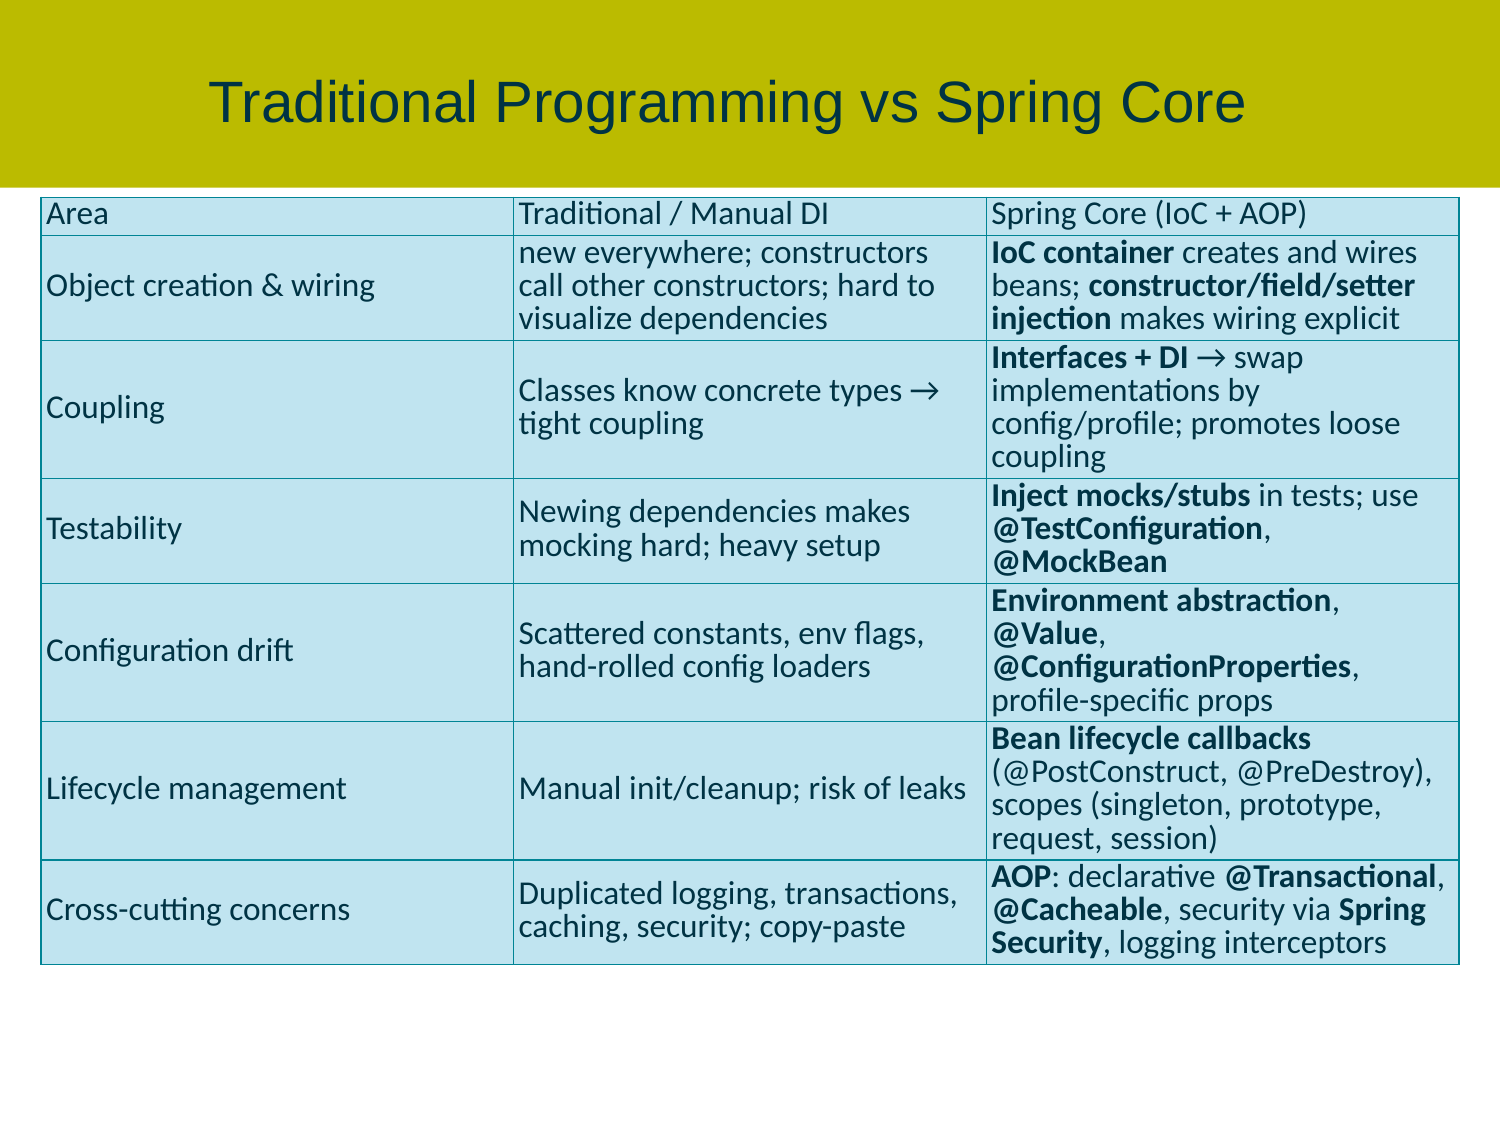

Traditional Programming vs Spring Core
| Area | Traditional / Manual DI | Spring Core (IoC + AOP) |
| --- | --- | --- |
| Object creation & wiring | new everywhere; constructors call other constructors; hard to visualize dependencies | IoC container creates and wires beans; constructor/field/setter injection makes wiring explicit |
| Coupling | Classes know concrete types → tight coupling | Interfaces + DI → swap implementations by config/profile; promotes loose coupling |
| Testability | Newing dependencies makes mocking hard; heavy setup | Inject mocks/stubs in tests; use @TestConfiguration, @MockBean |
| Configuration drift | Scattered constants, env flags, hand-rolled config loaders | Environment abstraction, @Value, @ConfigurationProperties, profile-specific props |
| Lifecycle management | Manual init/cleanup; risk of leaks | Bean lifecycle callbacks (@PostConstruct, @PreDestroy), scopes (singleton, prototype, request, session) |
| Cross-cutting concerns | Duplicated logging, transactions, caching, security; copy-paste | AOP: declarative @Transactional, @Cacheable, security via Spring Security, logging interceptors |